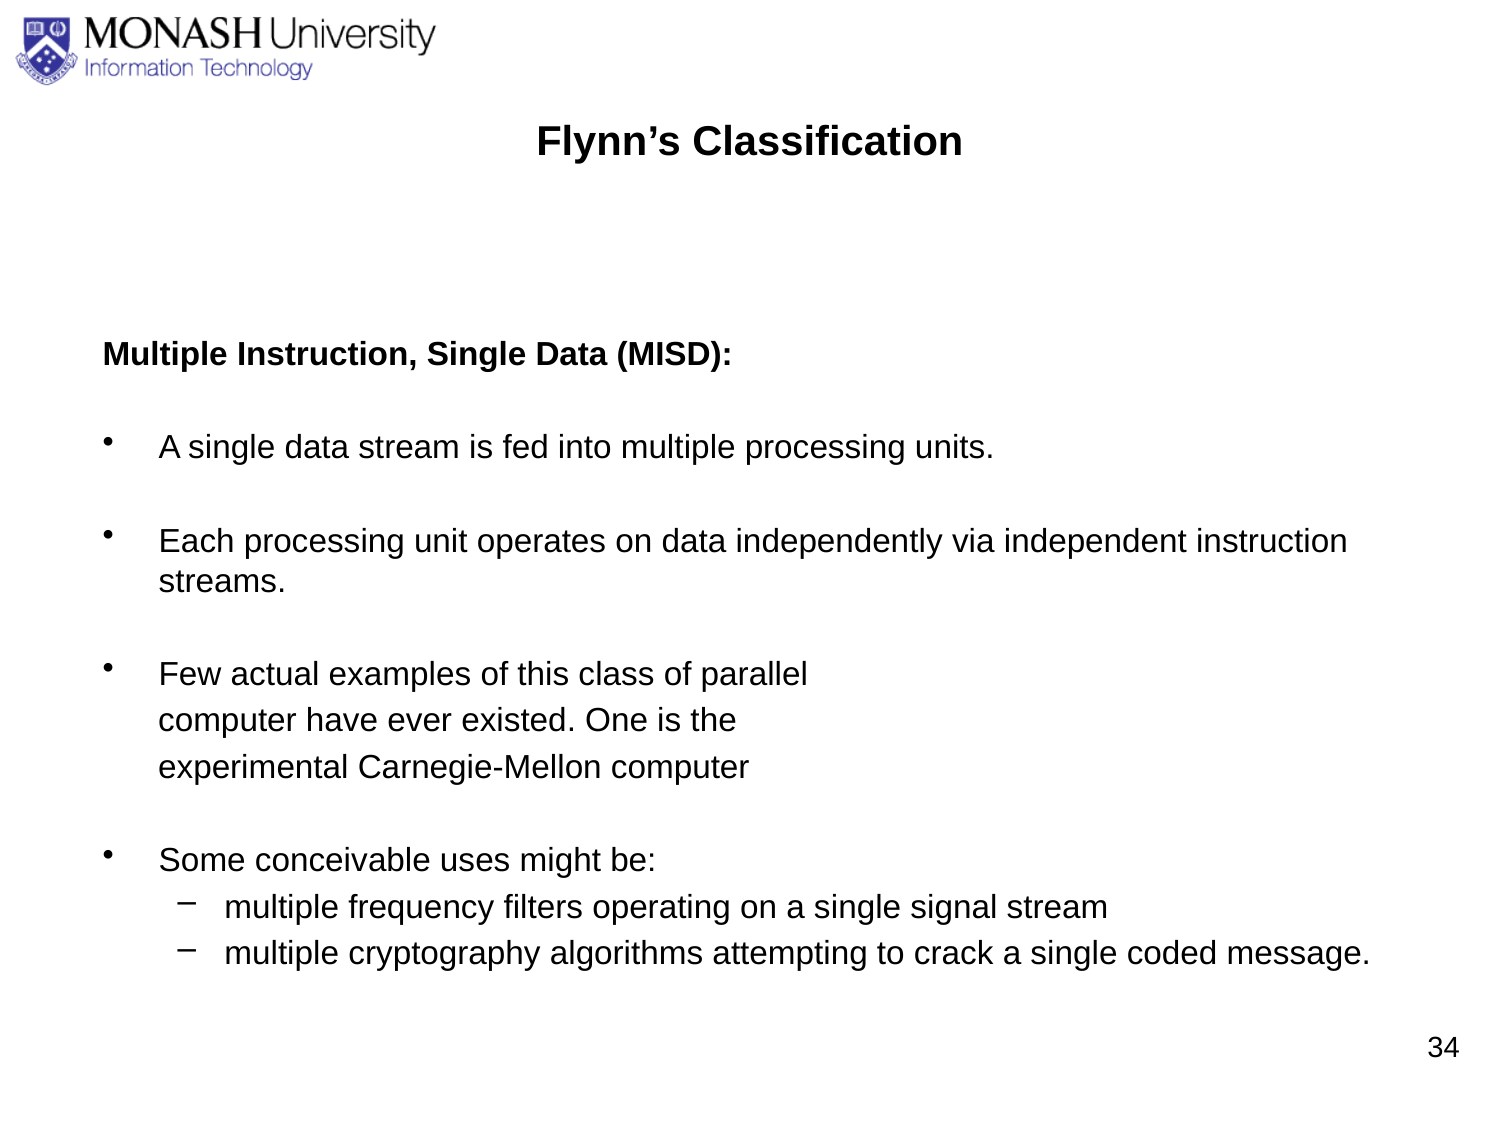

# Flynn’s Classification
Multiple Instruction, Single Data (MISD):

A single data stream is fed into multiple processing units.

Each processing unit operates on data independently via independent instruction streams.

Few actual examples of this class of parallel
      computer have ever existed. One is the
      experimental Carnegie-Mellon computer

Some conceivable uses might be:
multiple frequency filters operating on a single signal stream
multiple cryptography algorithms attempting to crack a single coded message.

34